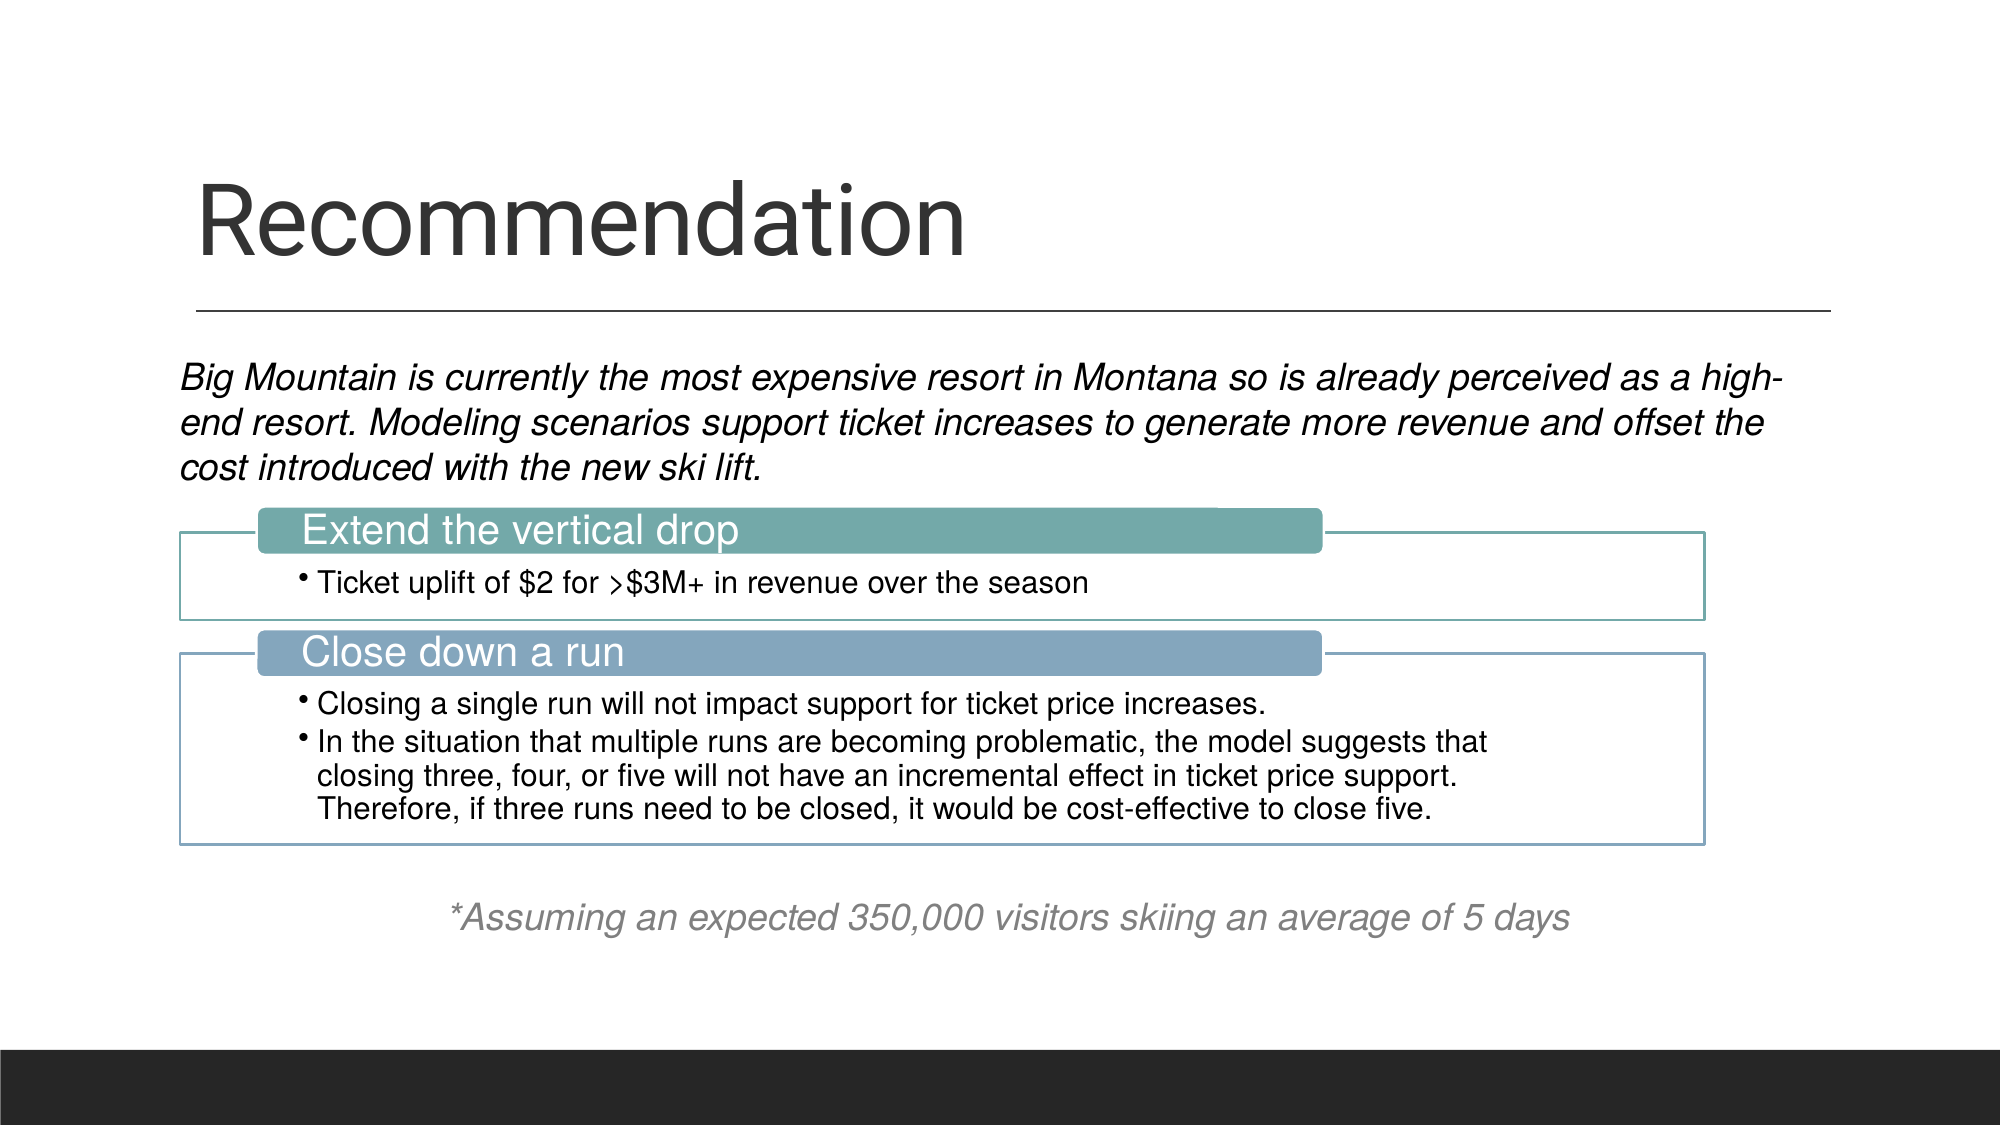

# Recommendation
Big Mountain is currently the most expensive resort in Montana so is already perceived as a high-end resort. Modeling scenarios support ticket increases to generate more revenue and offset the cost introduced with the new ski lift.

*Assuming an expected 350,000 visitors skiing an average of 5 days

Ticket uplift of $2 for >$3M+ in revenue over the season
Extend the vertical drop
Closing a single run will not impact support for ticket price increases.
In the situation that multiple runs are becoming problematic, the model suggests that closing three, four, or five will not have an incremental effect in ticket price support. Therefore, if three runs need to be closed, it would be cost-effective to close five.
Close down a run